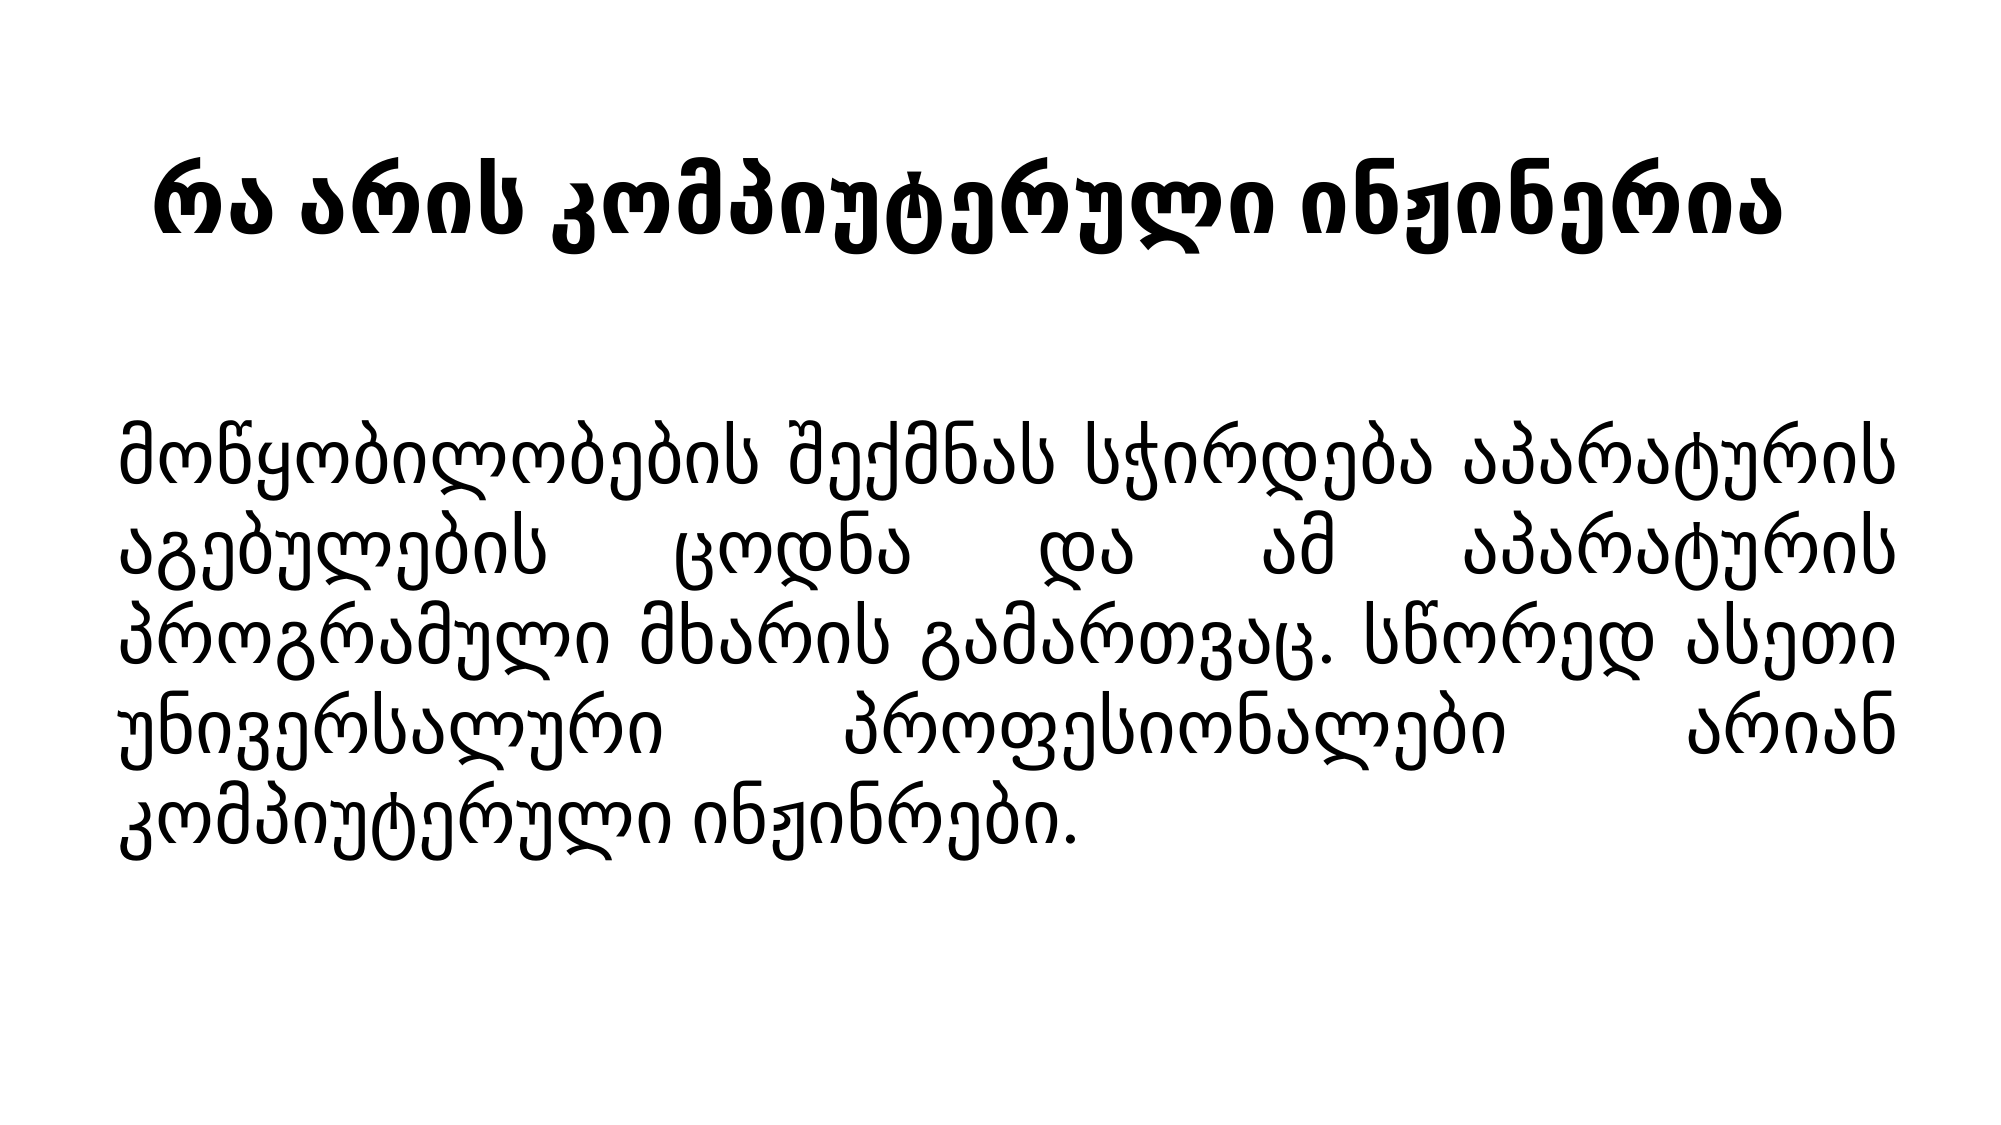

# რა არის კომპიუტერული ინჟინერია
მოწყობილობების შექმნას სჭირდება აპარატურის აგებულების ცოდნა და ამ აპარატურის პროგრამული მხარის გამართვაც. სწორედ ასეთი უნივერსალური პროფესიონალები არიან კომპიუტერული ინჟინრები.